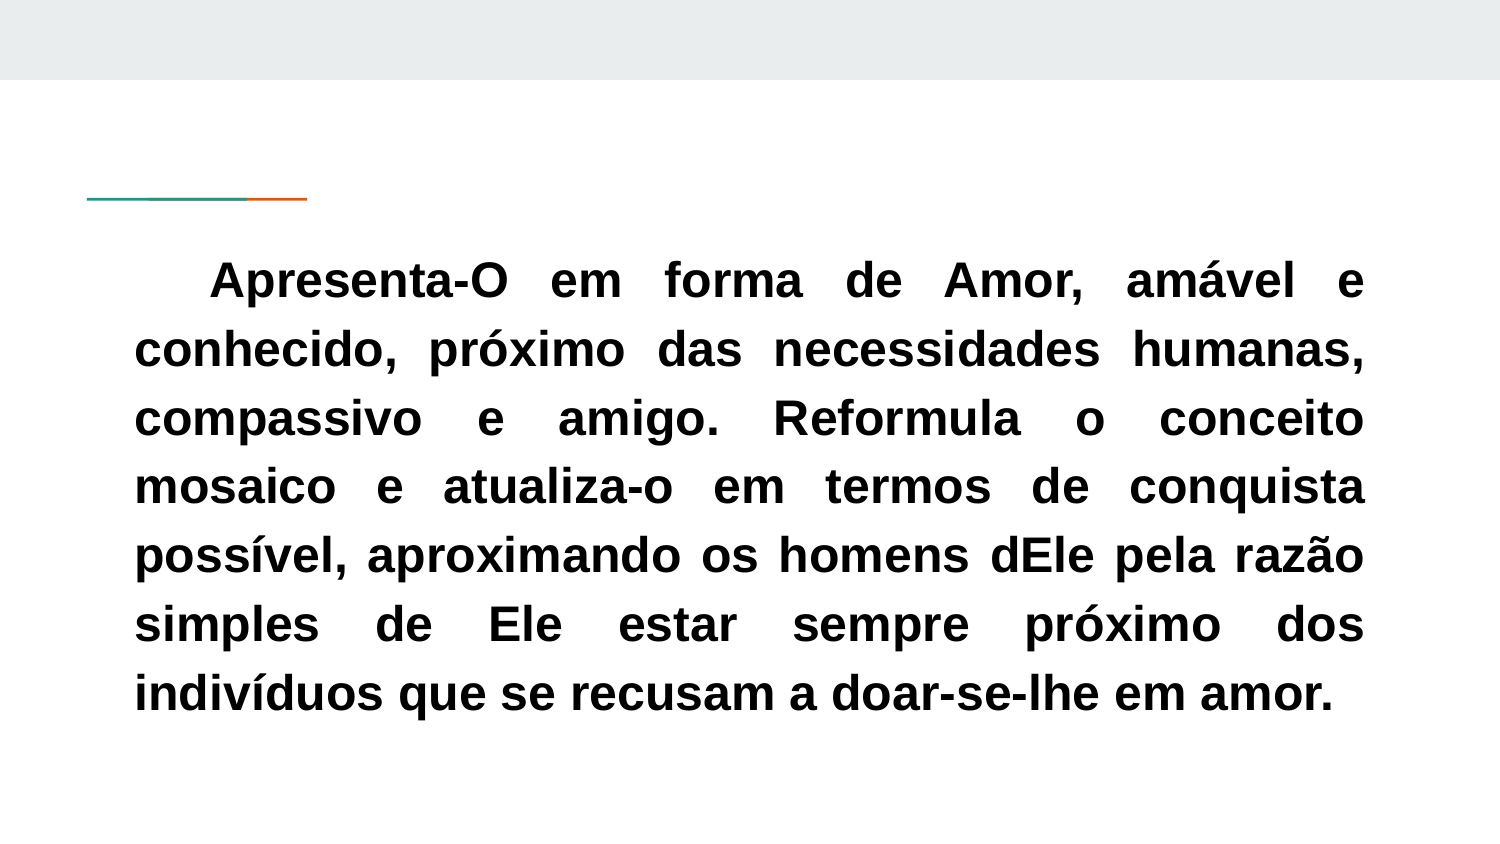

Apresenta-O em forma de Amor, amável e conhecido, próximo das necessidades humanas, compassivo e amigo. Reformula o conceito mosaico e atualiza-o em termos de conquista possível, aproximando os homens dEle pela razão simples de Ele estar sempre próximo dos indivíduos que se recusam a doar-se-lhe em amor.